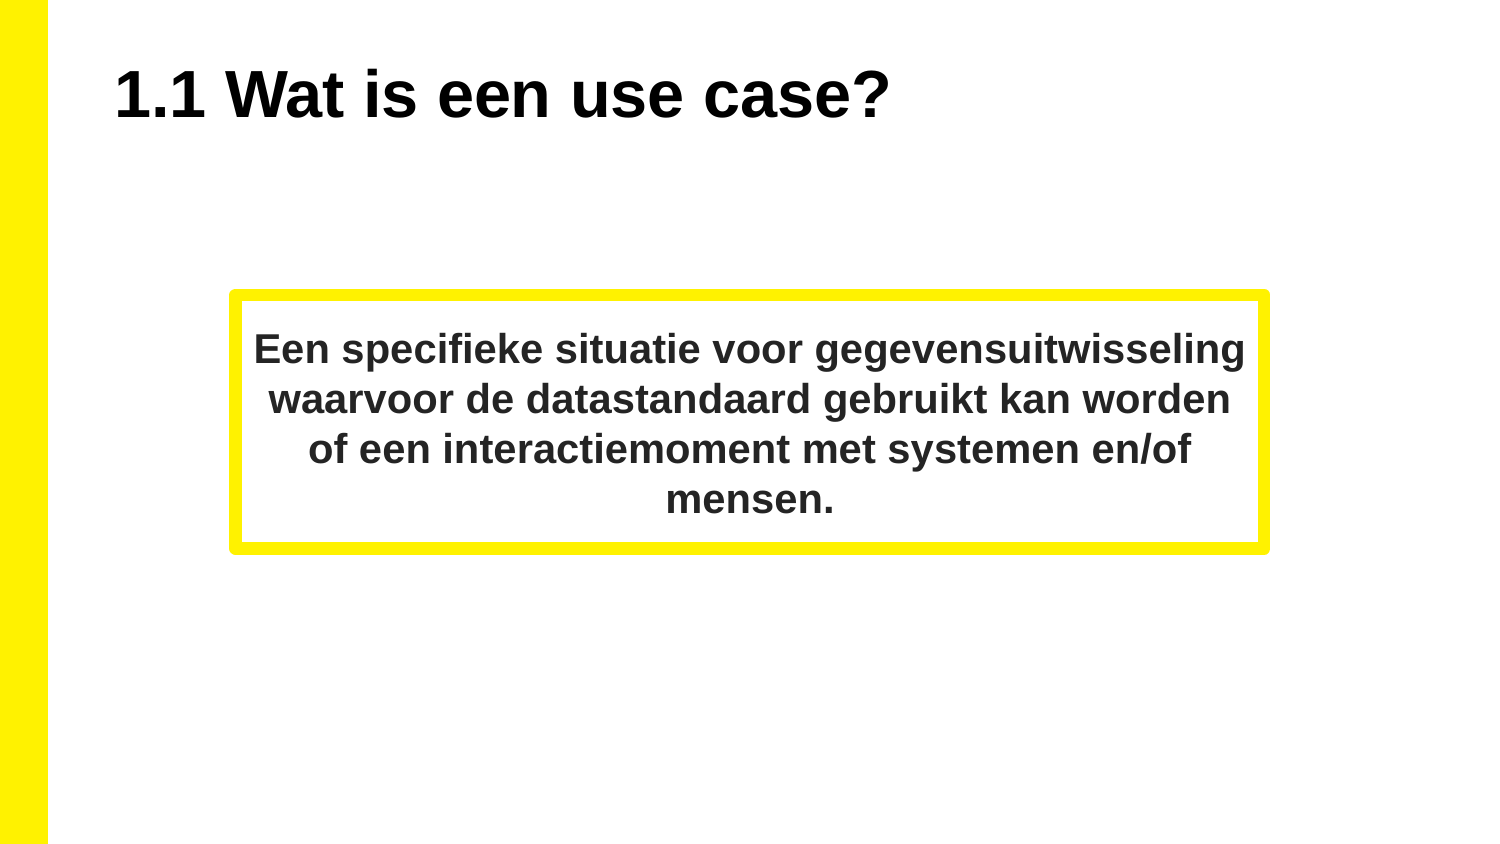

1.1 Wat is een use case?
Een specifieke situatie voor gegevensuitwisseling waarvoor de datastandaard gebruikt kan worden of een interactiemoment met systemen en/of mensen.